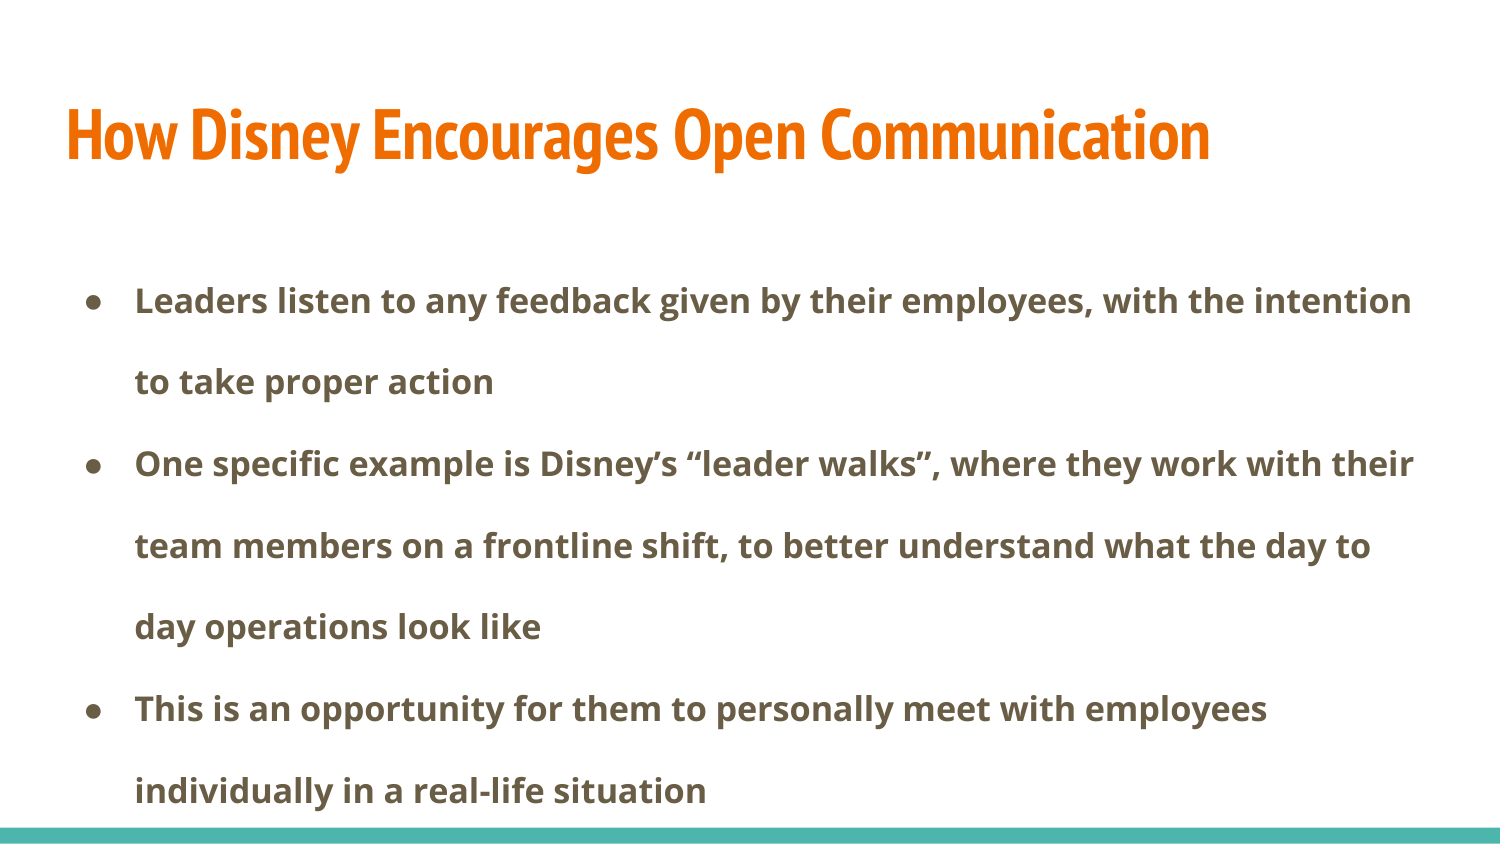

# How Disney Encourages Open Communication
Leaders listen to any feedback given by their employees, with the intention to take proper action
One specific example is Disney’s “leader walks”, where they work with their team members on a frontline shift, to better understand what the day to day operations look like
This is an opportunity for them to personally meet with employees individually in a real-life situation